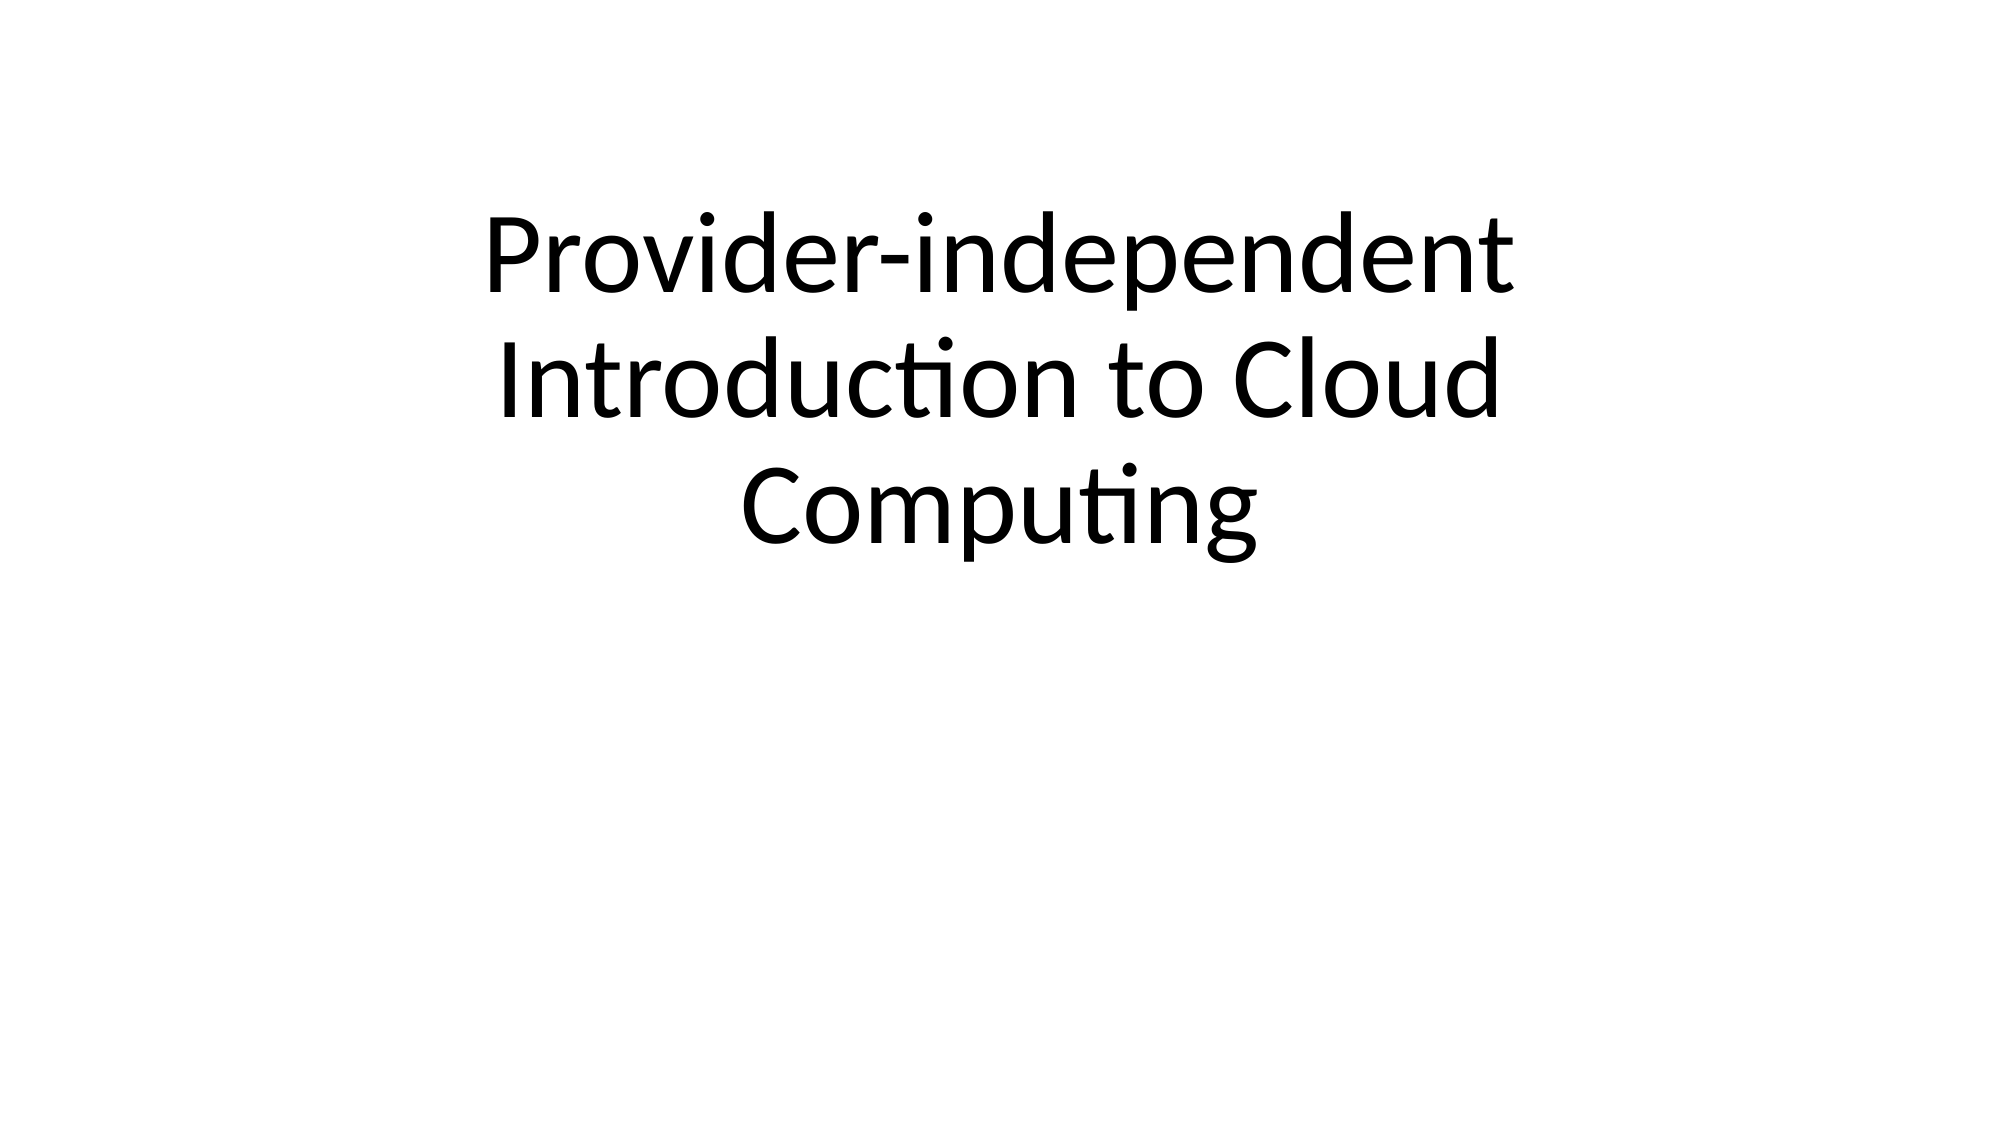

# Provider-independent Introduction to Cloud Computing
68